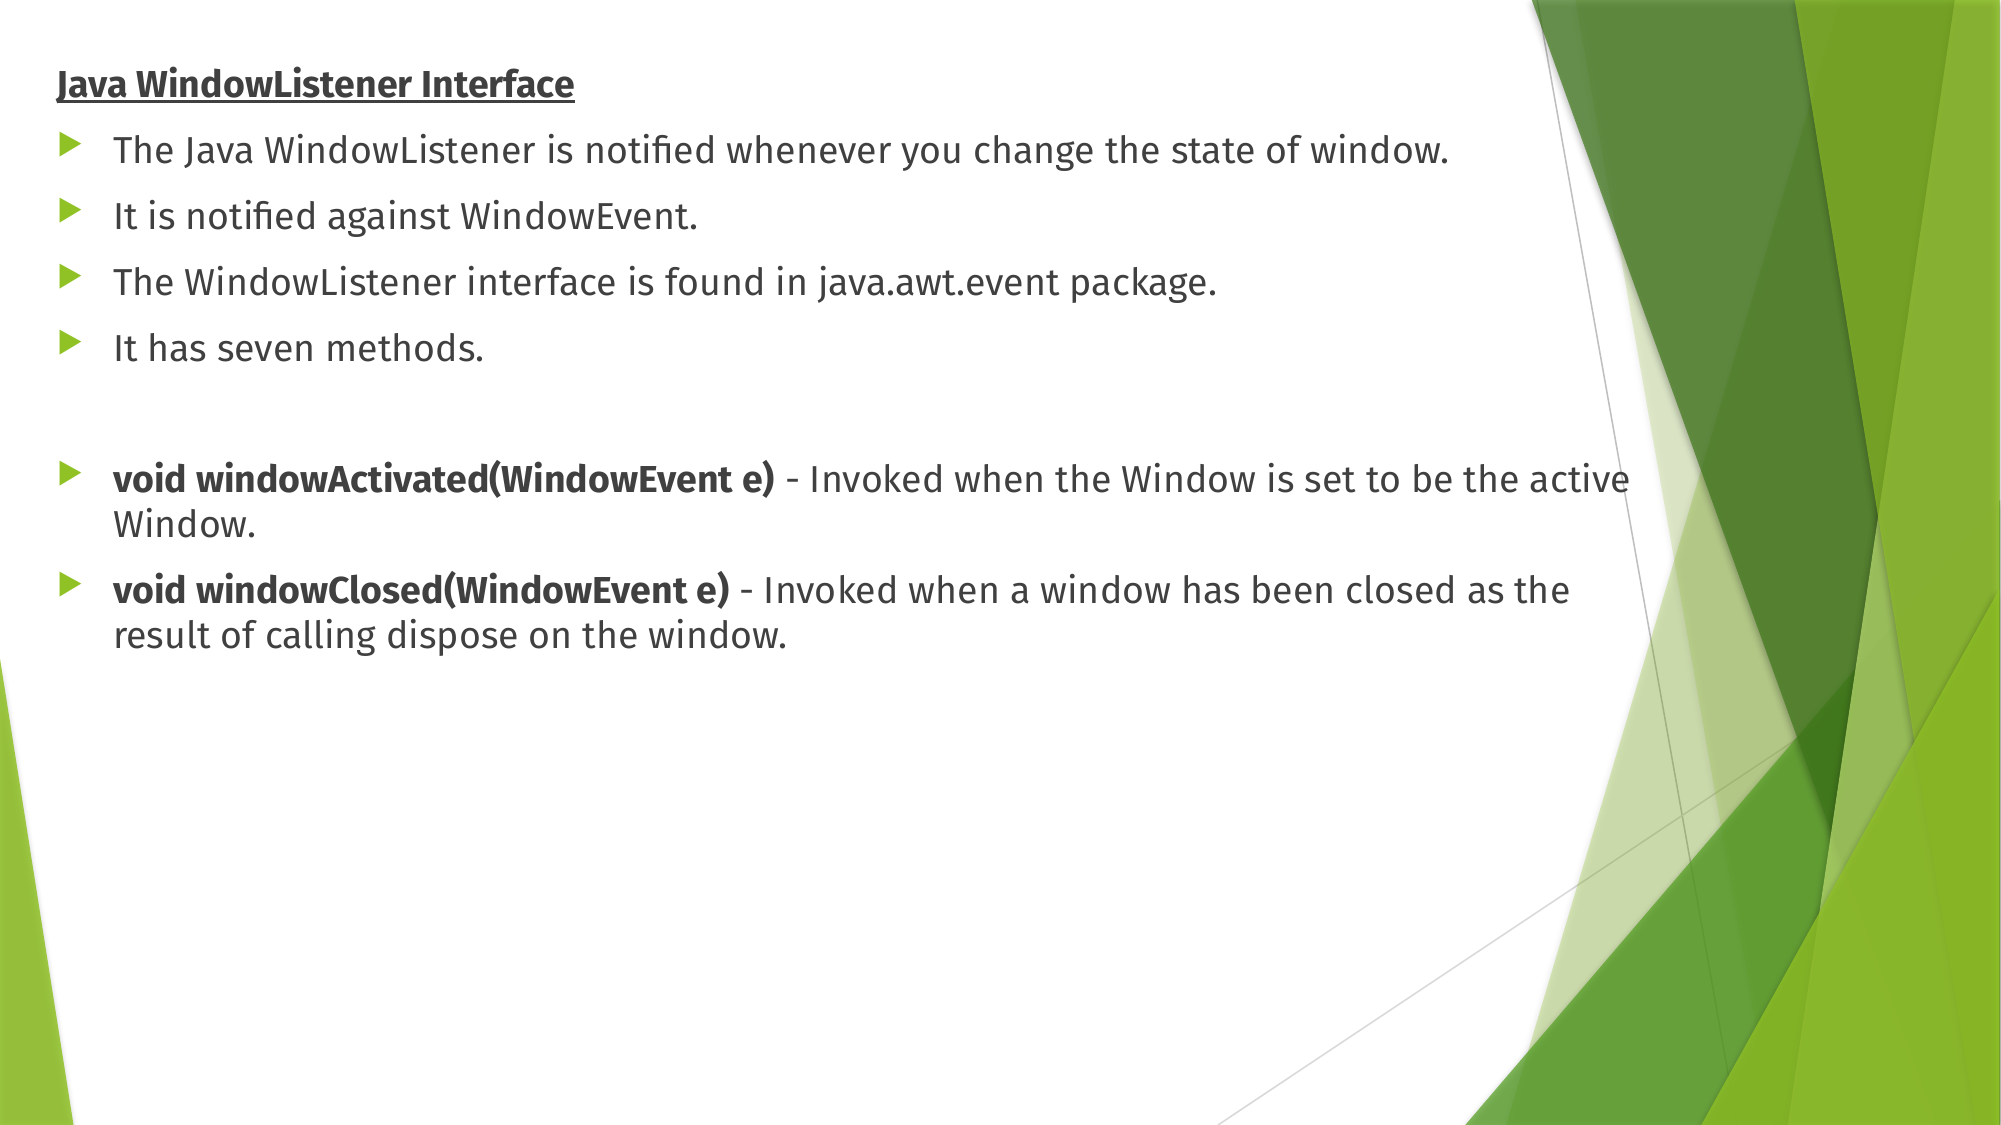

Java WindowListener Interface
The Java WindowListener is notified whenever you change the state of window.
It is notified against WindowEvent.
The WindowListener interface is found in java.awt.event package.
It has seven methods.

void windowActivated(WindowEvent e) - Invoked when the Window is set to be the active Window.
void windowClosed(WindowEvent e) - Invoked when a window has been closed as the result of calling dispose on the window.